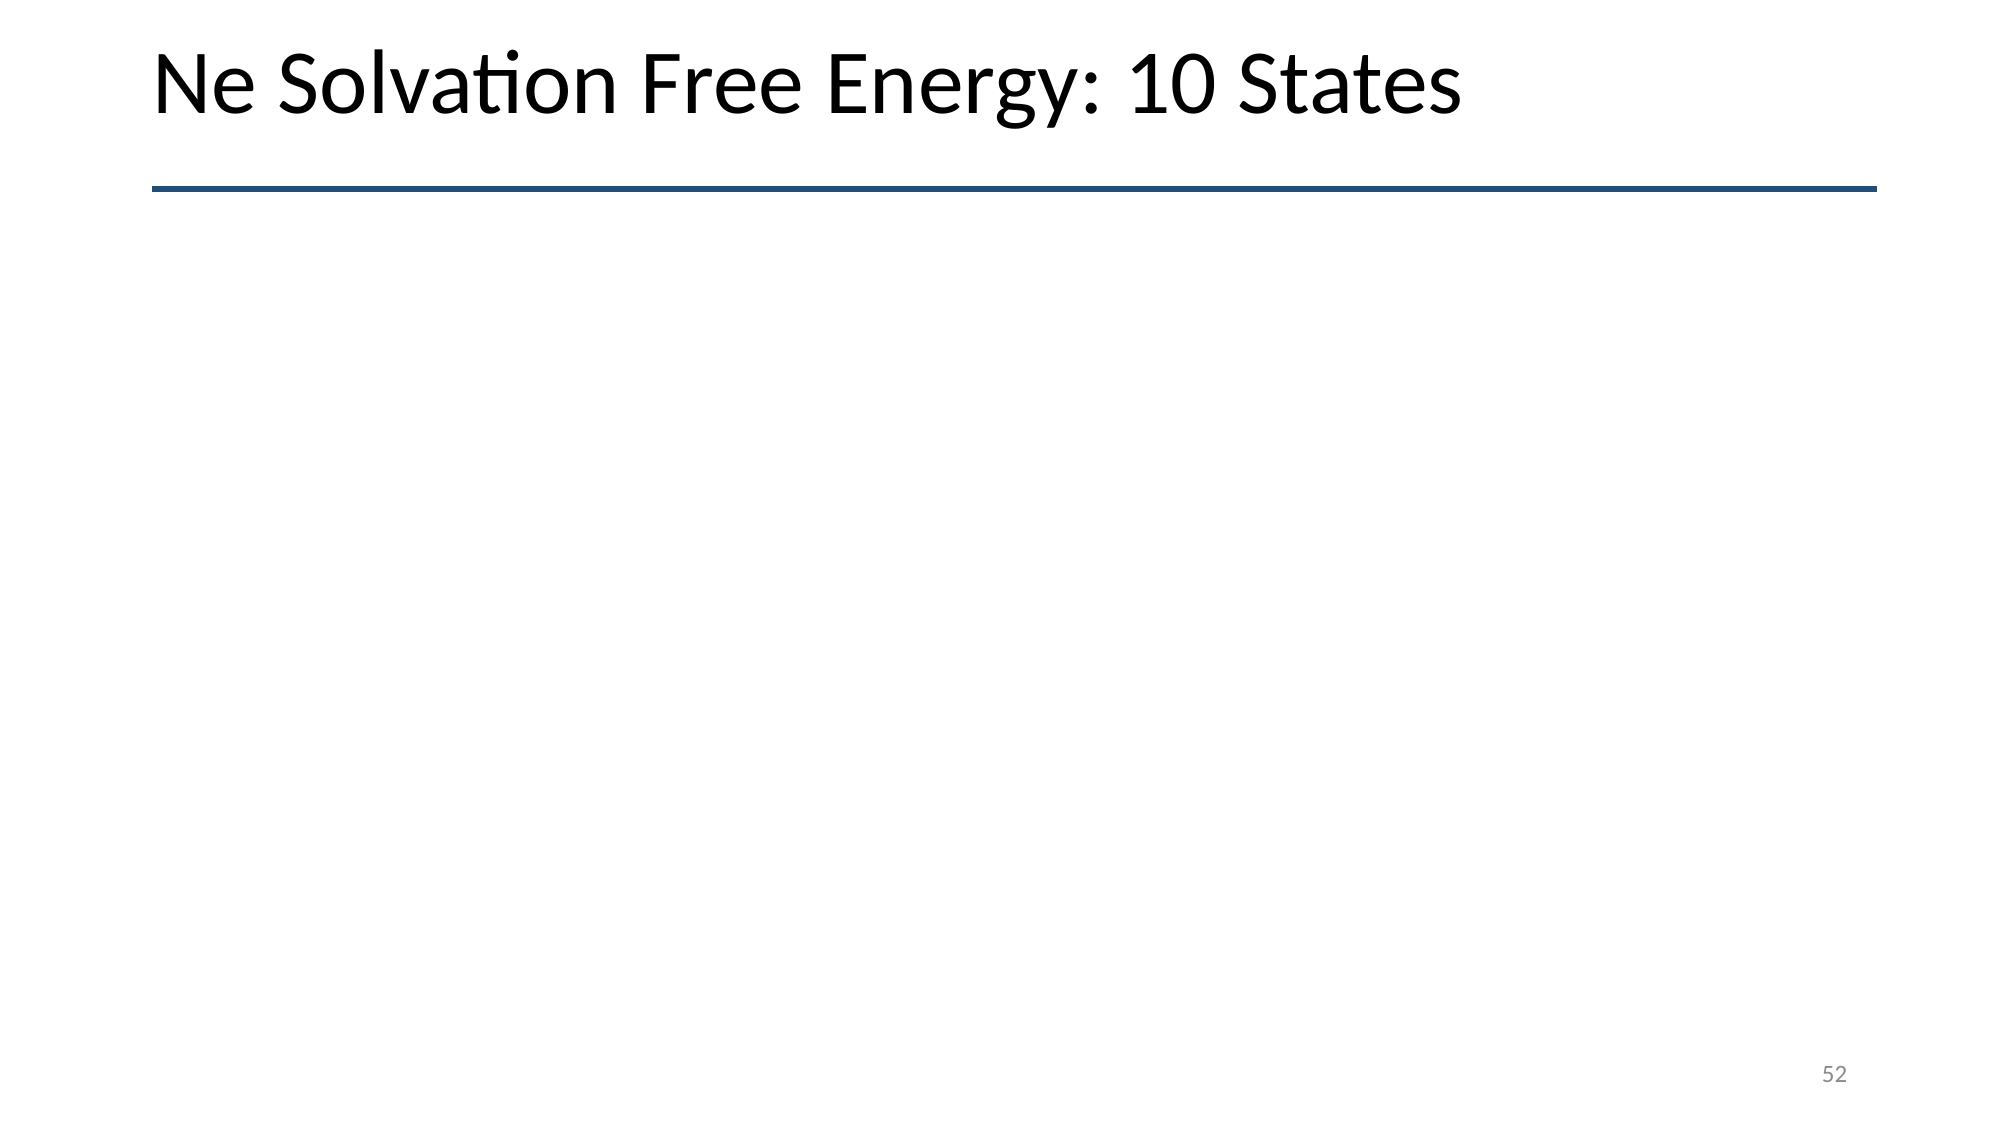

Ne Solvation Free Energy: 10 States
52